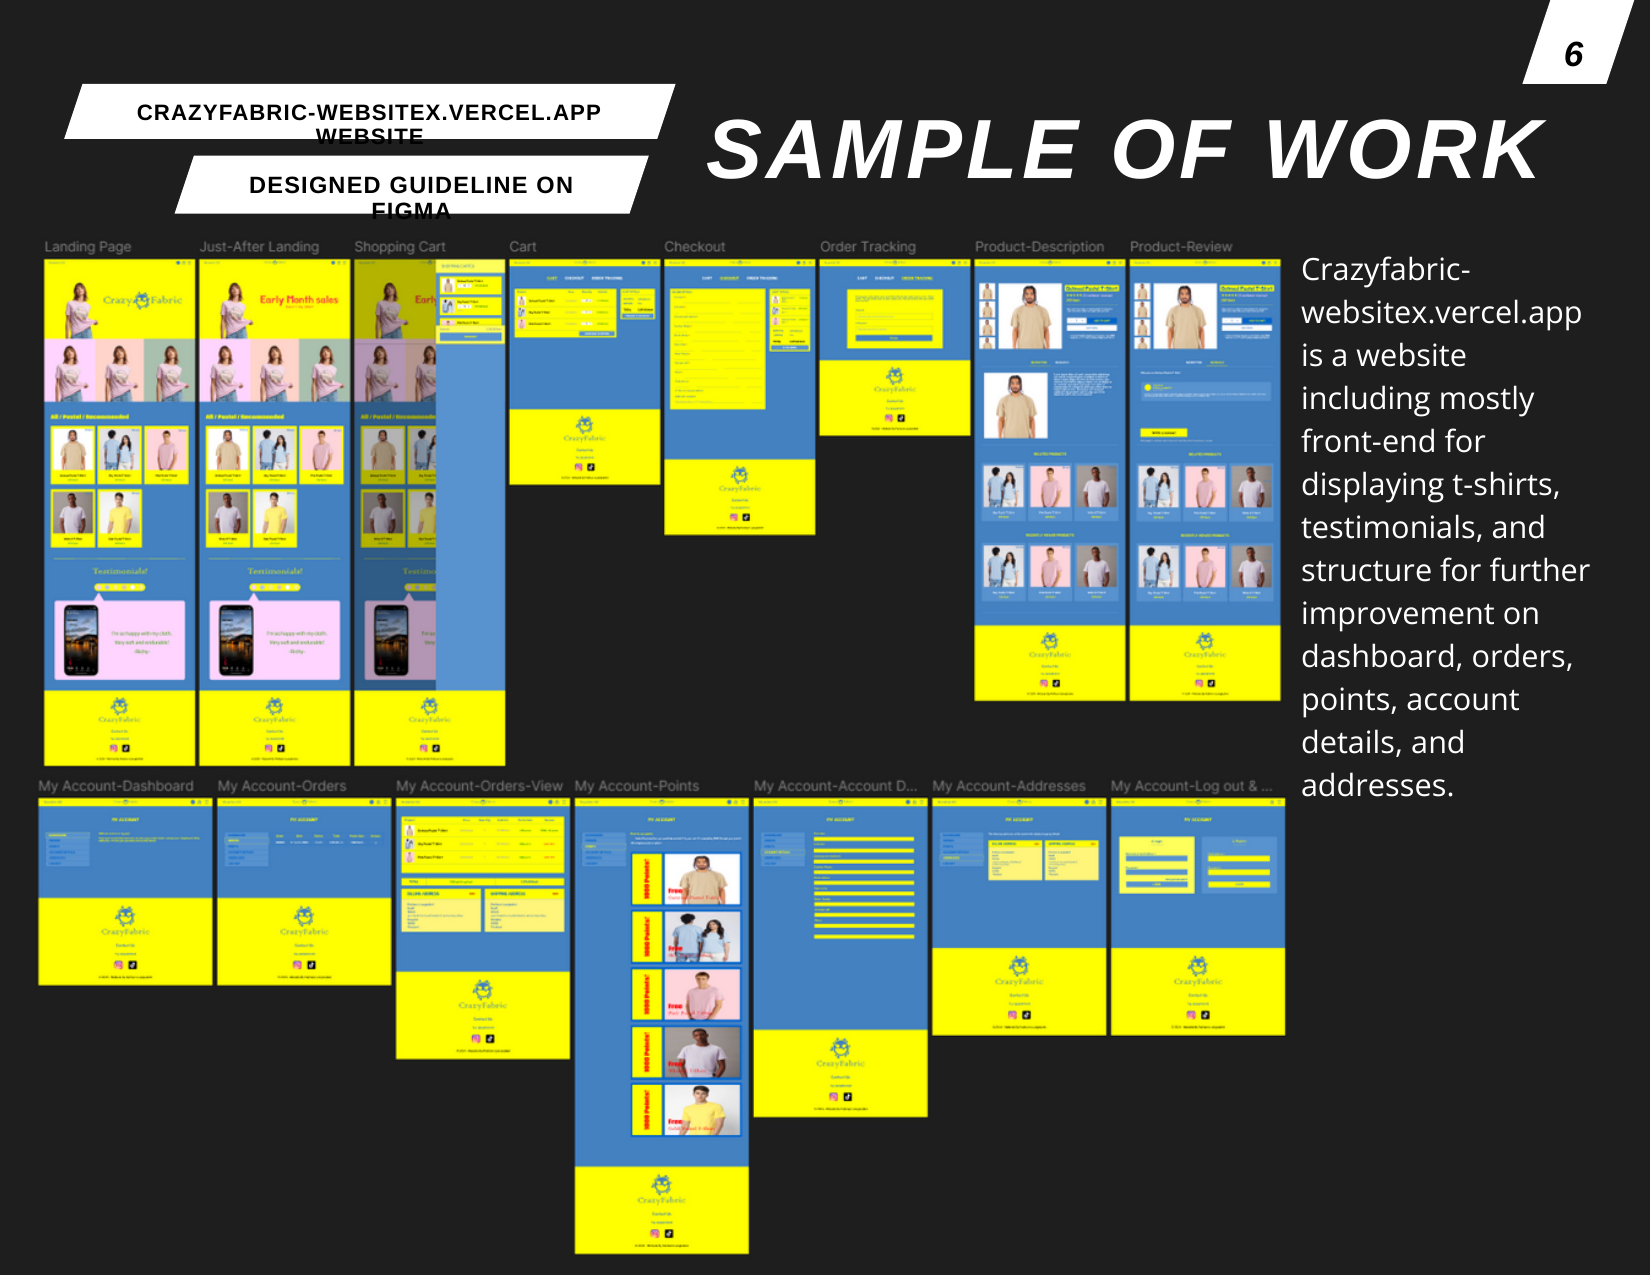

6

CRAZYFABRIC-WEBSITEX.VERCEL.APP WEBSITE
SAMPLE OF WORK

DESIGNED GUIDELINE ON FIGMA

Crazyfabric-websitex.vercel.app is a website including mostly front-end for displaying t-shirts, testimonials, and structure for further improvement on dashboard, orders, points, account details, and addresses.